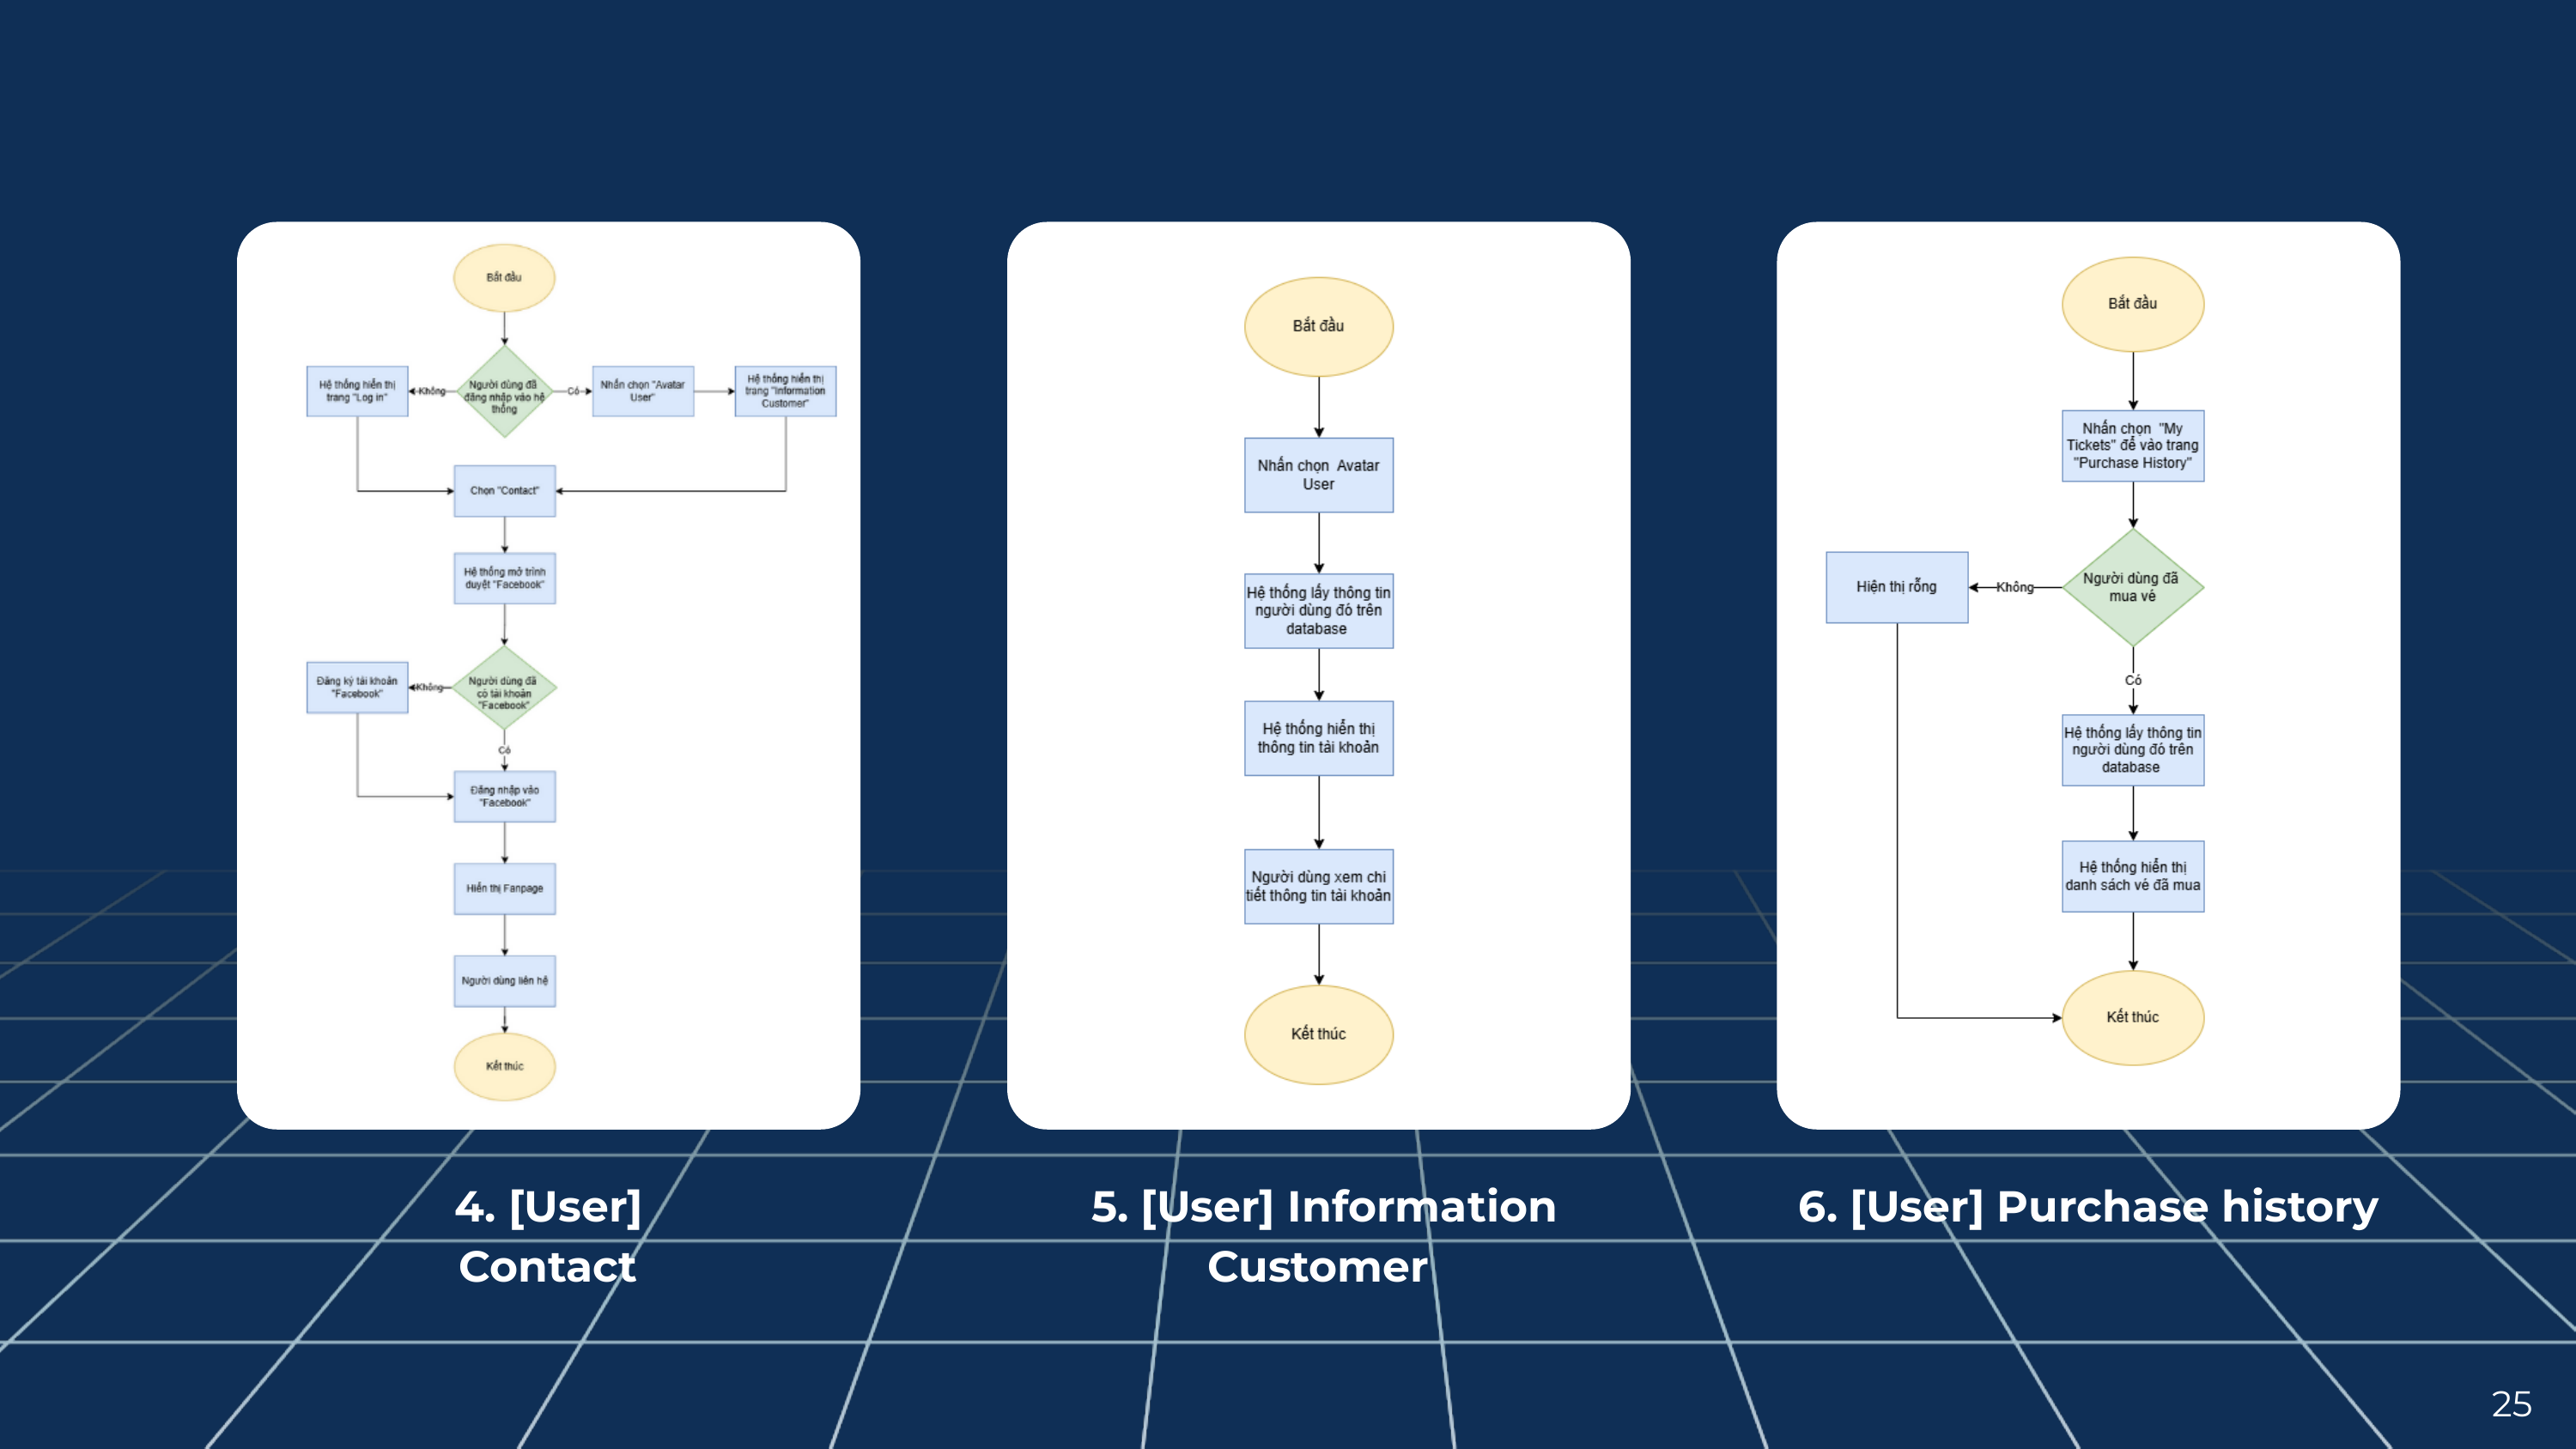

4. [User] Contact
 5. [User] Information Customer
6. [User] Purchase history
25